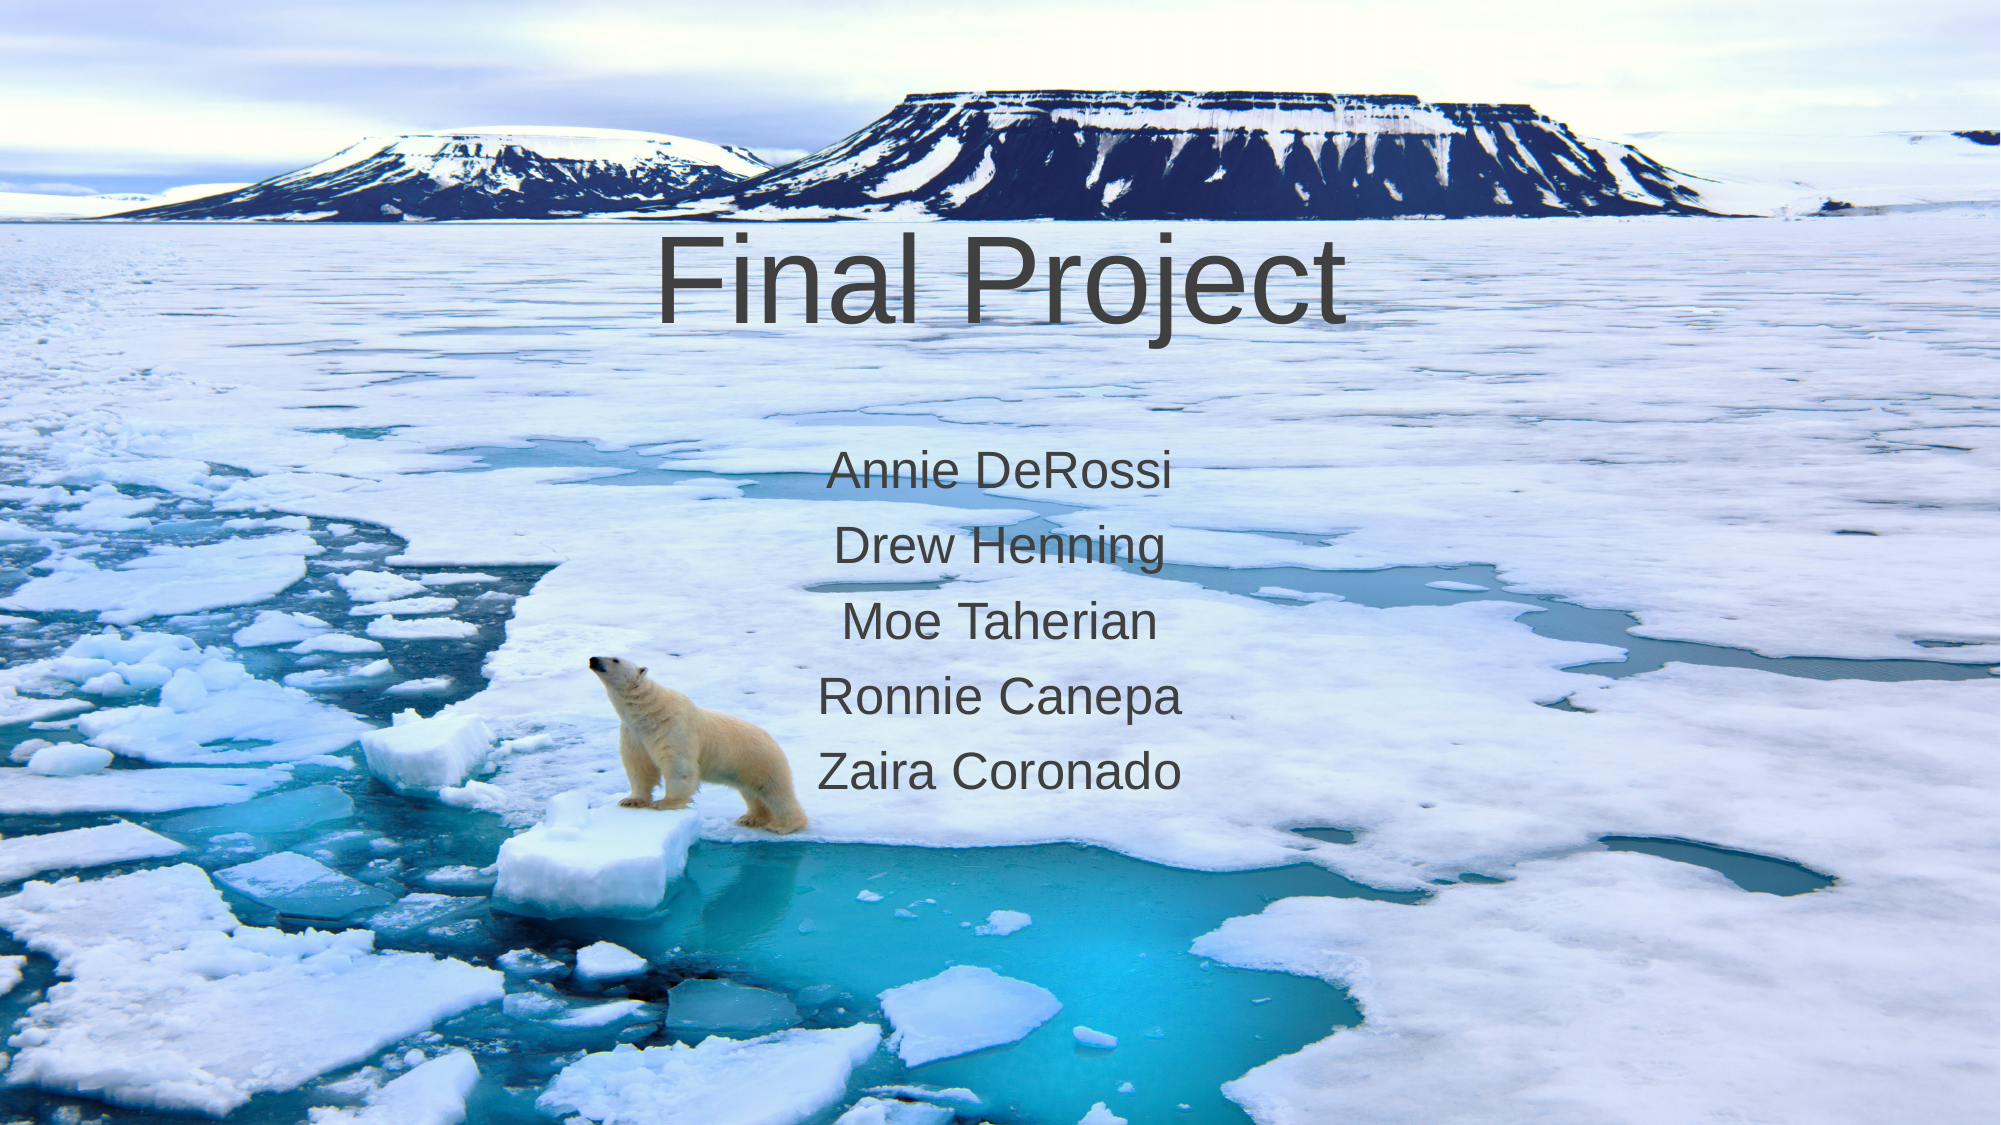

# Final Project
Annie DeRossi
Drew Henning
Moe Taherian
Ronnie Canepa
Zaira Coronado